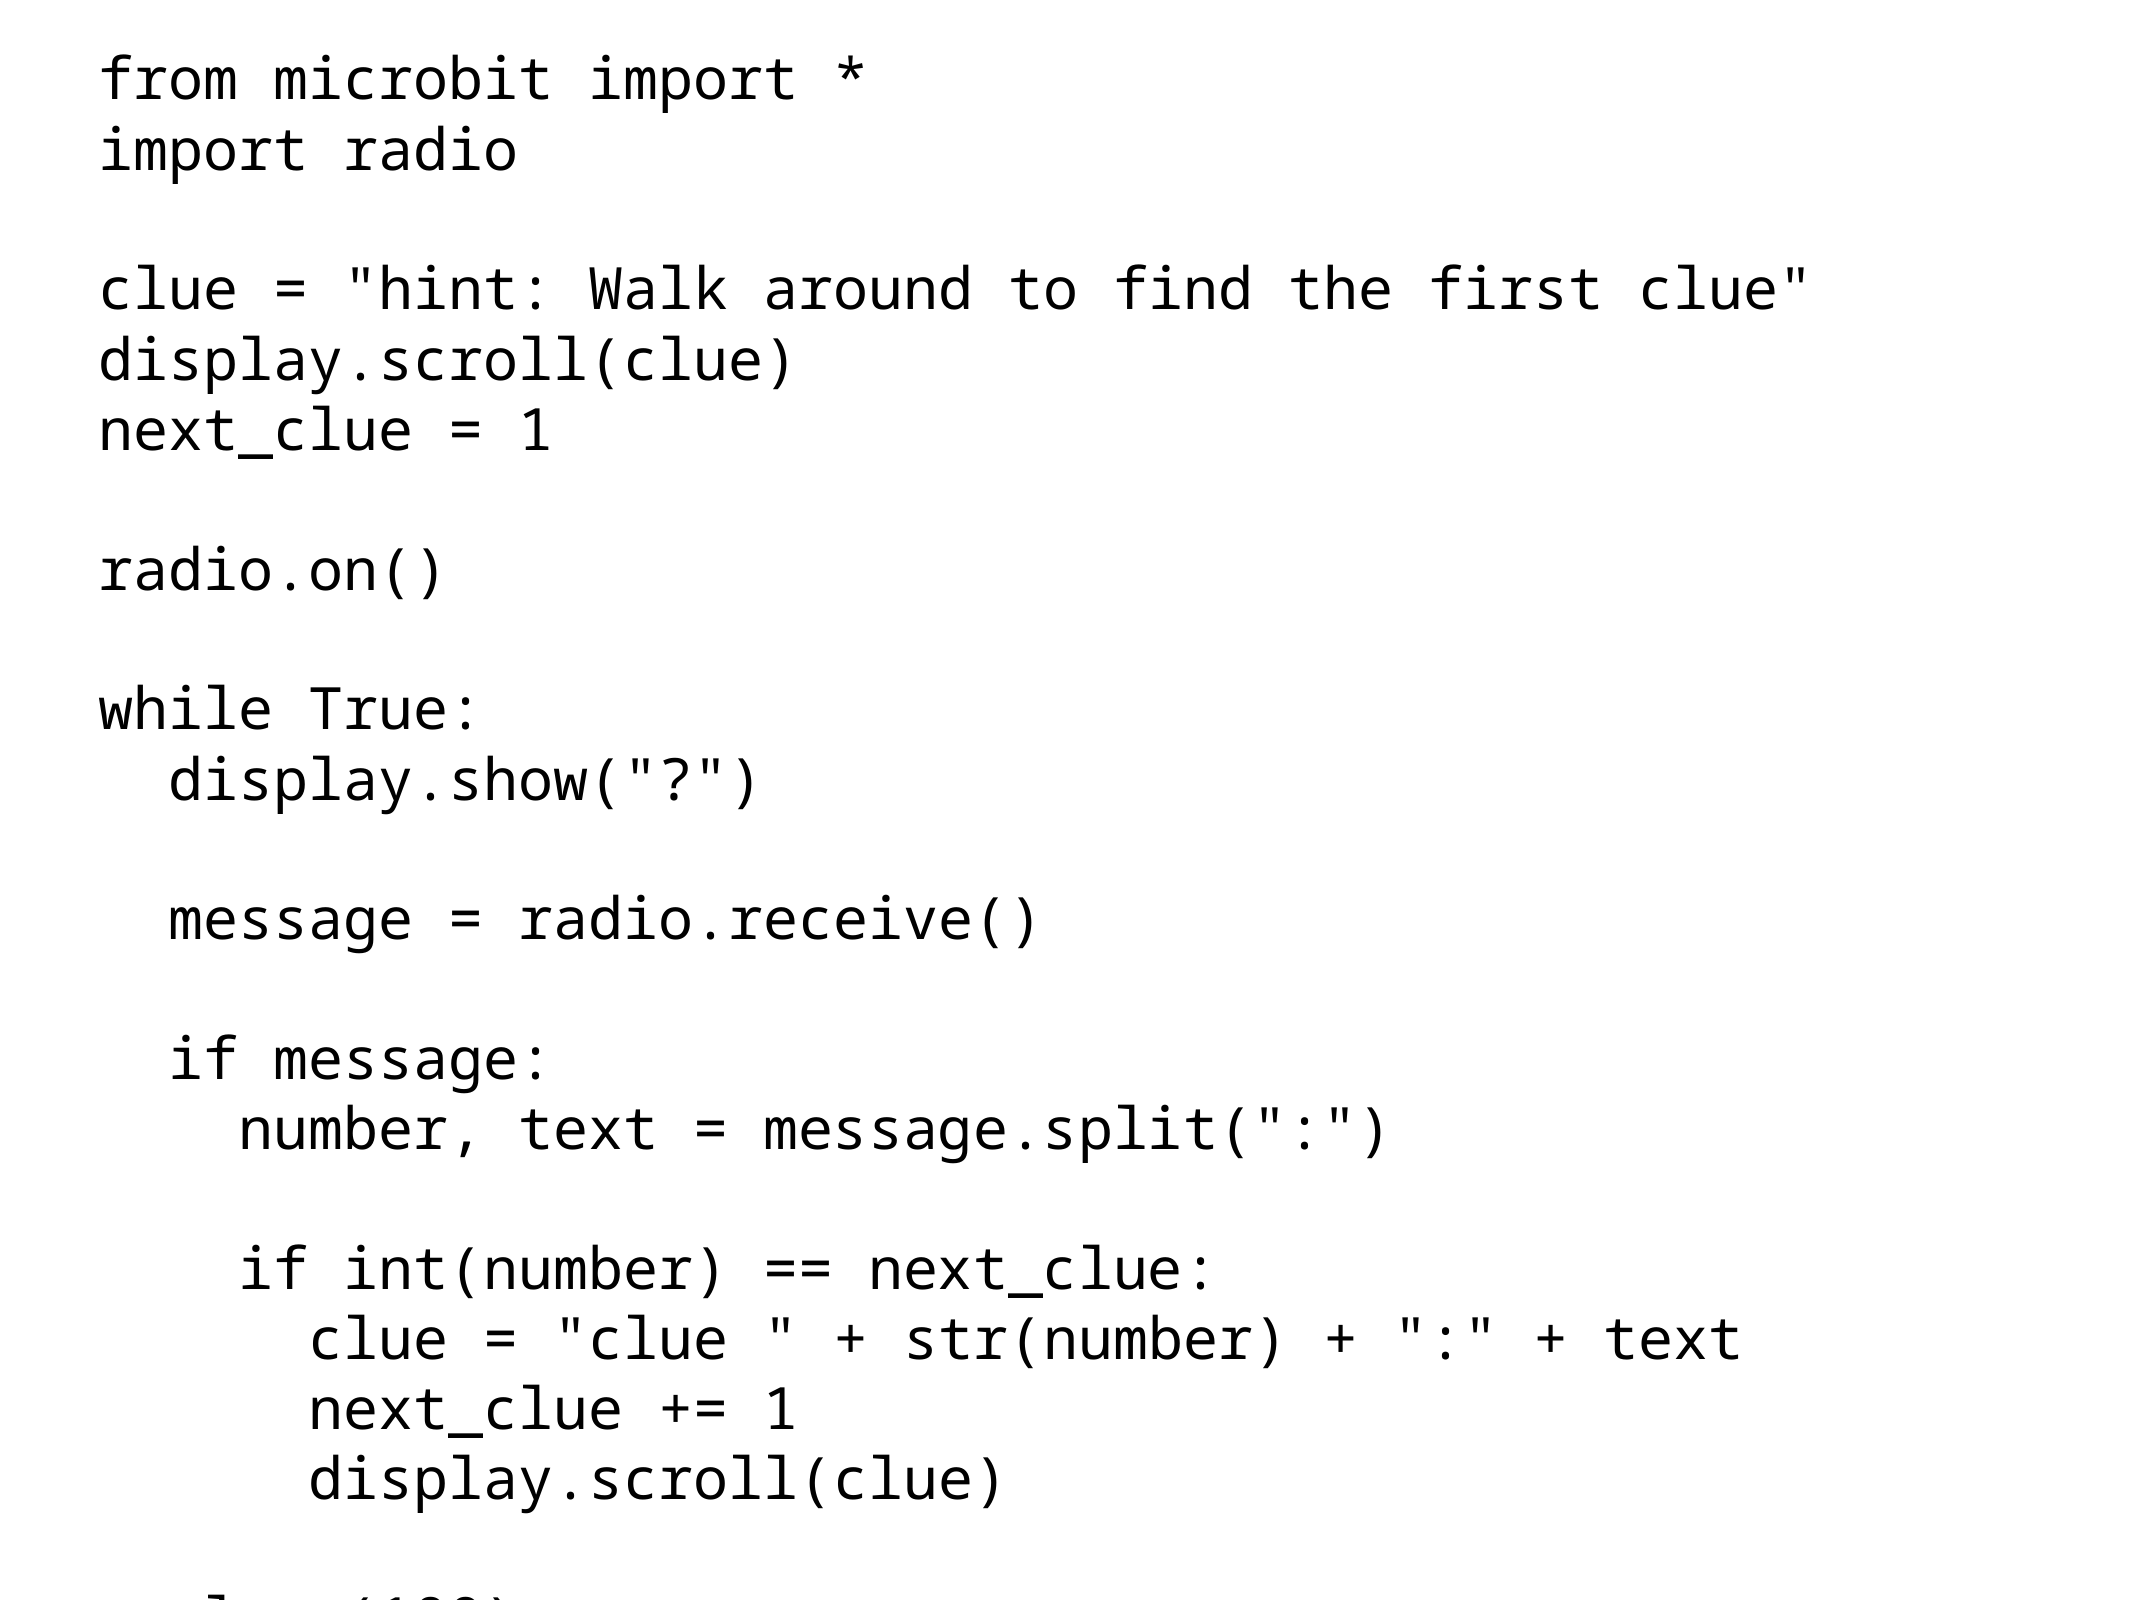

from microbit import *
import radio

clue = "hint: Walk around to find the first clue"
display.scroll(clue)
next_clue = 1

radio.on()

while True:
  display.show("?")

  message = radio.receive()

  if message:
    number, text = message.split(":")

    if int(number) == next_clue:
      clue = "clue " + str(number) + ":" + text
      next_clue += 1
      display.scroll(clue)

  sleep(100)